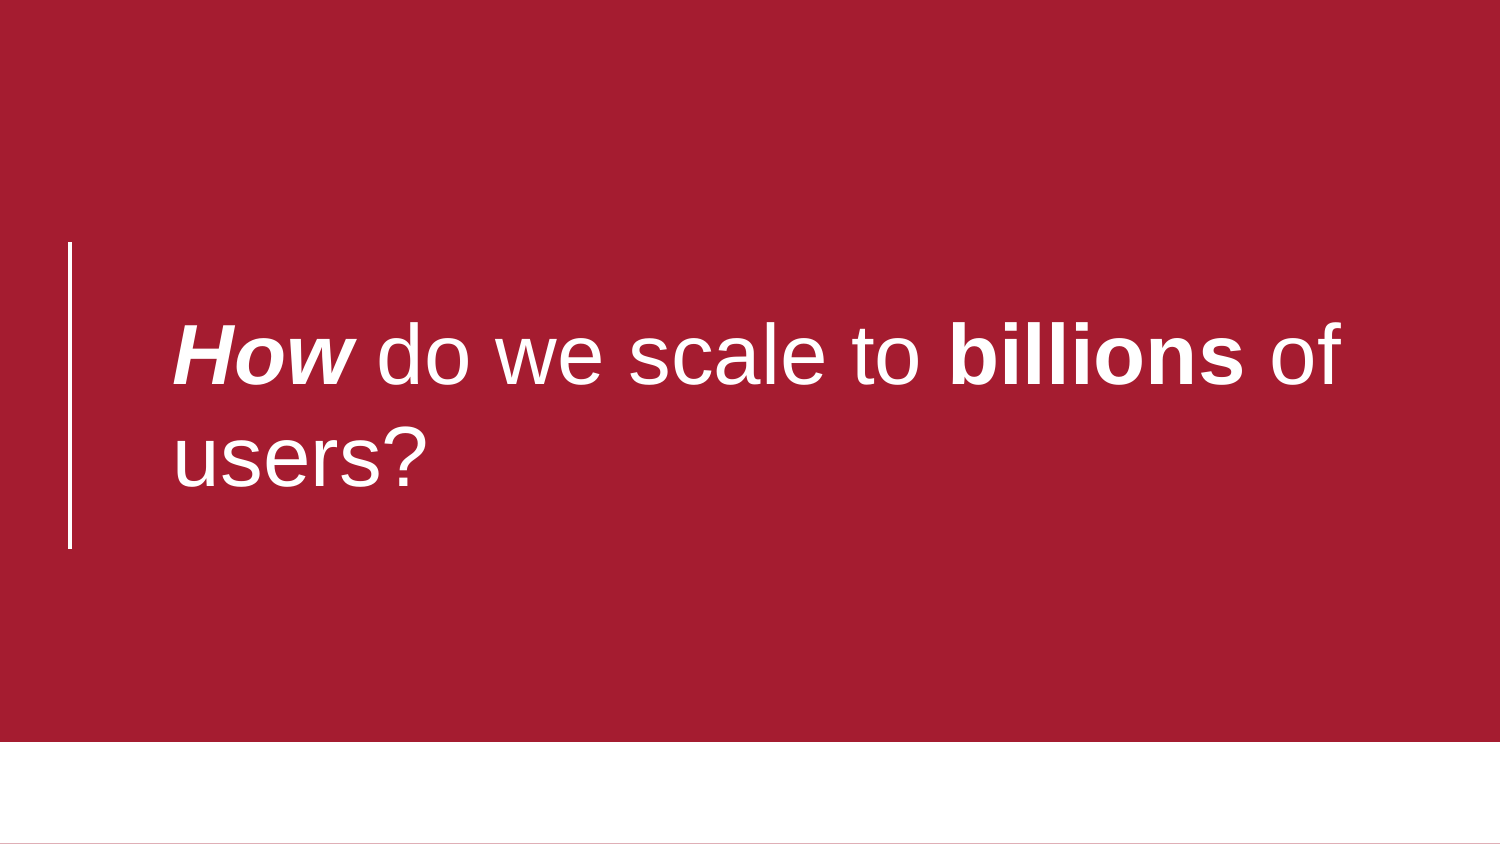

# How do we scale to billions of users?